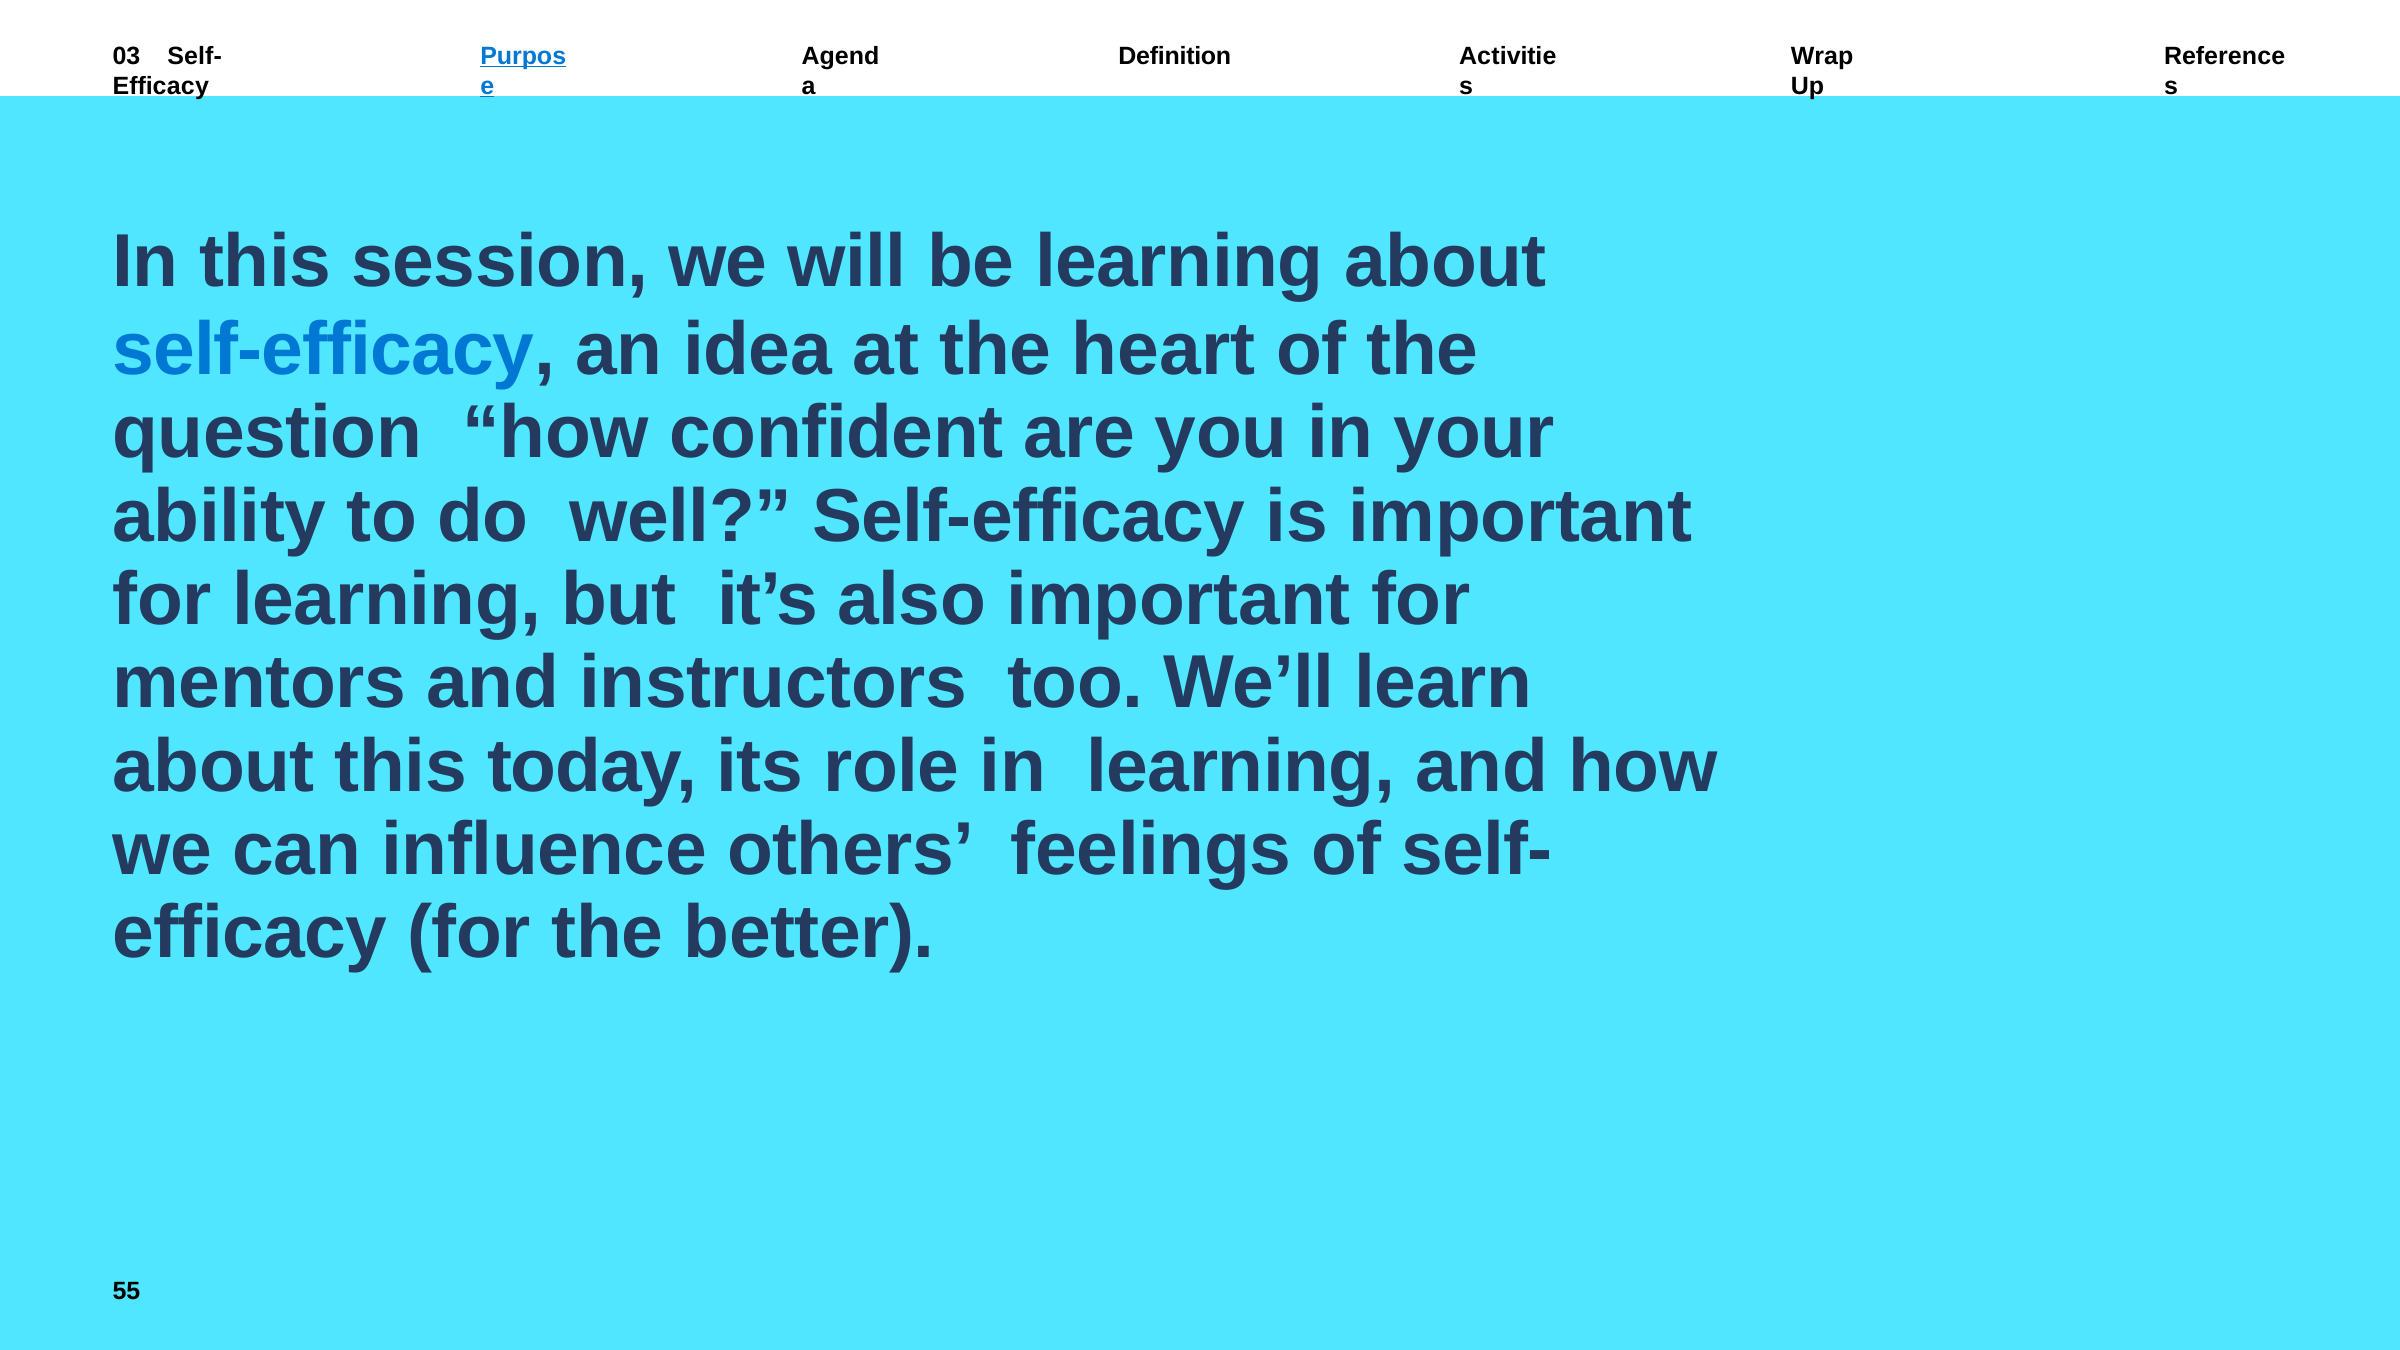

03	Self-Efficacy
Purpose
Agenda
Definition
Activities
Wrap	Up
References

In this session, we will be learning about
self-efficacy, an idea at the heart of the question  “how confident are you in your ability to do  well?” Self-efficacy is important for learning, but  it’s also important for mentors and instructors  too. We’ll learn about this today, its role in  learning, and how we can influence others’  feelings of self-efficacy (for the better).
55